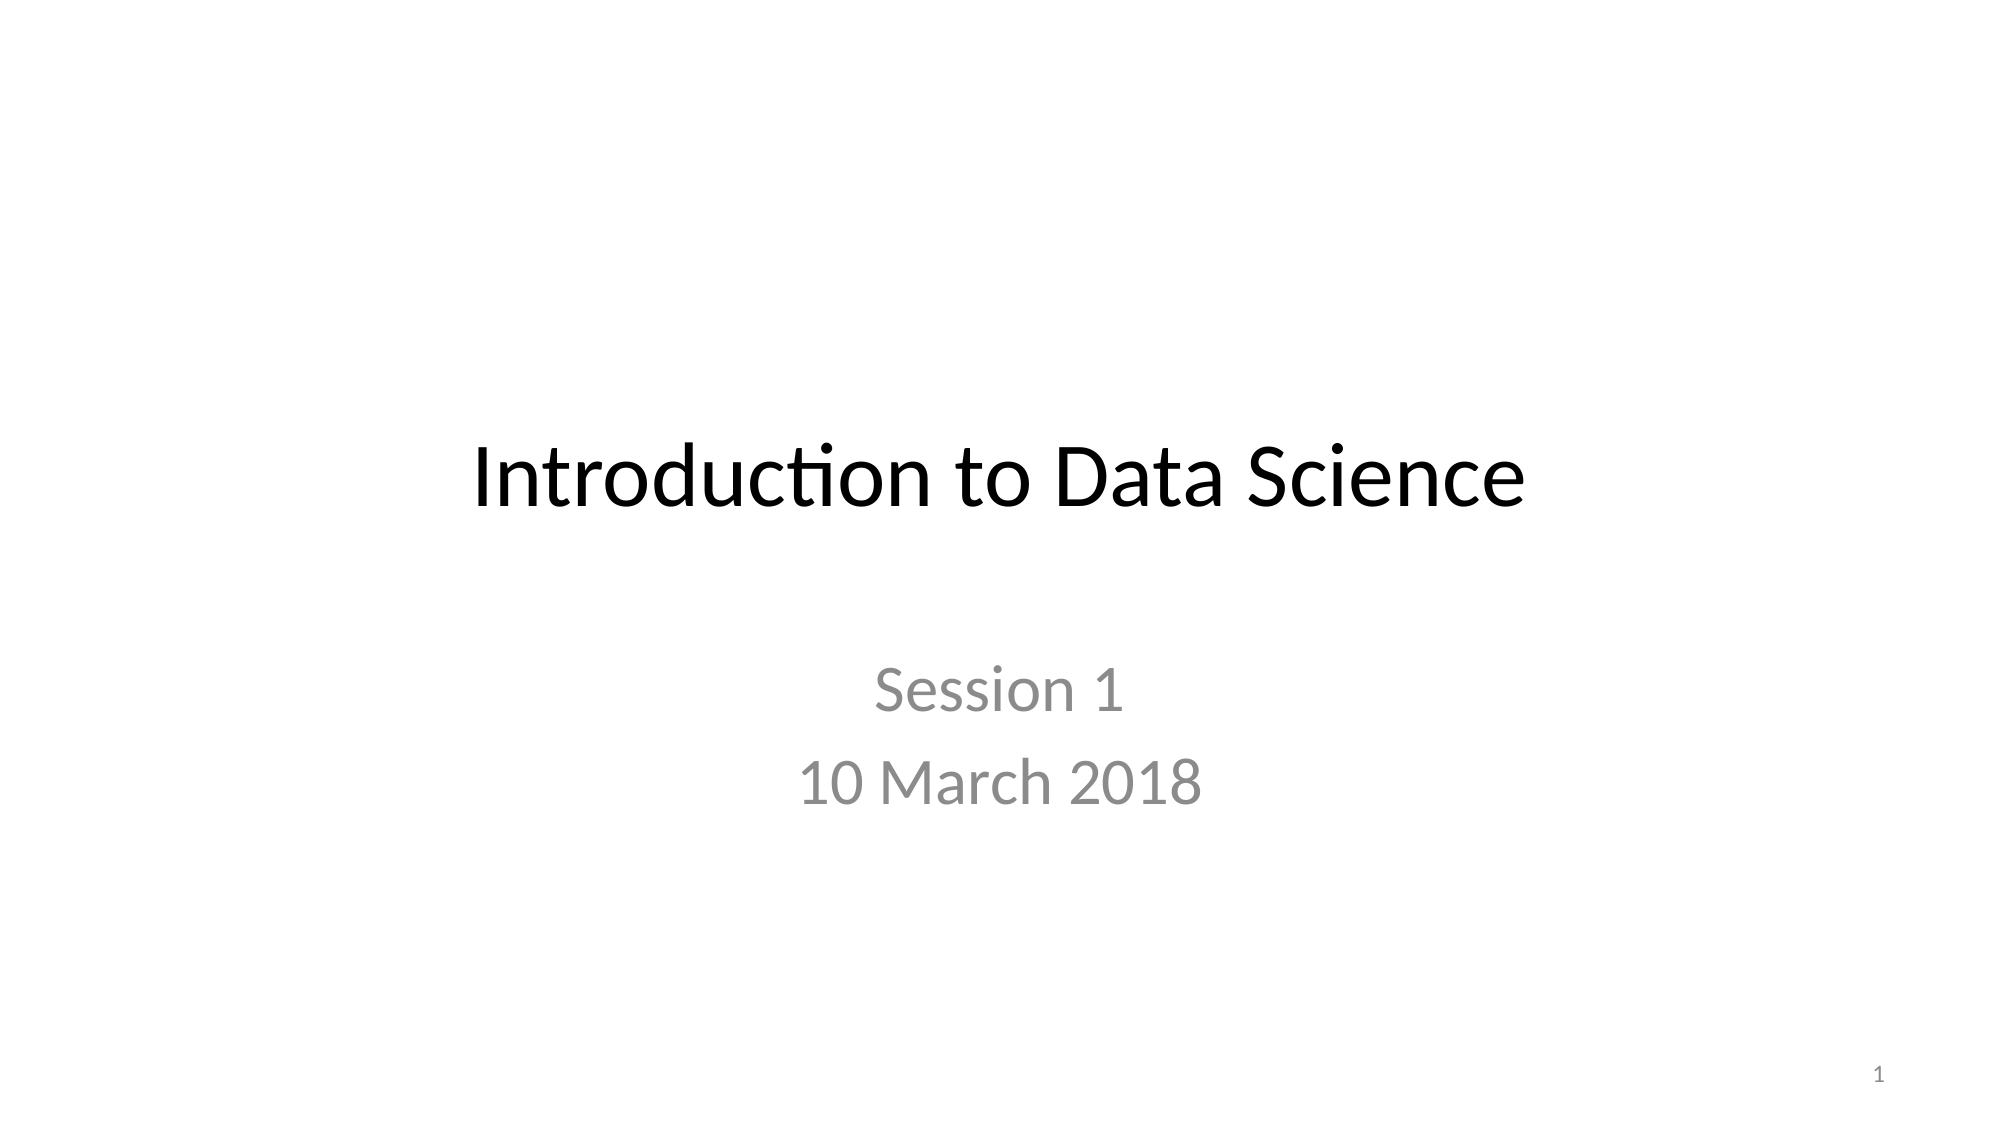

# Introduction to Data Science
Session 1
10 March 2018
1